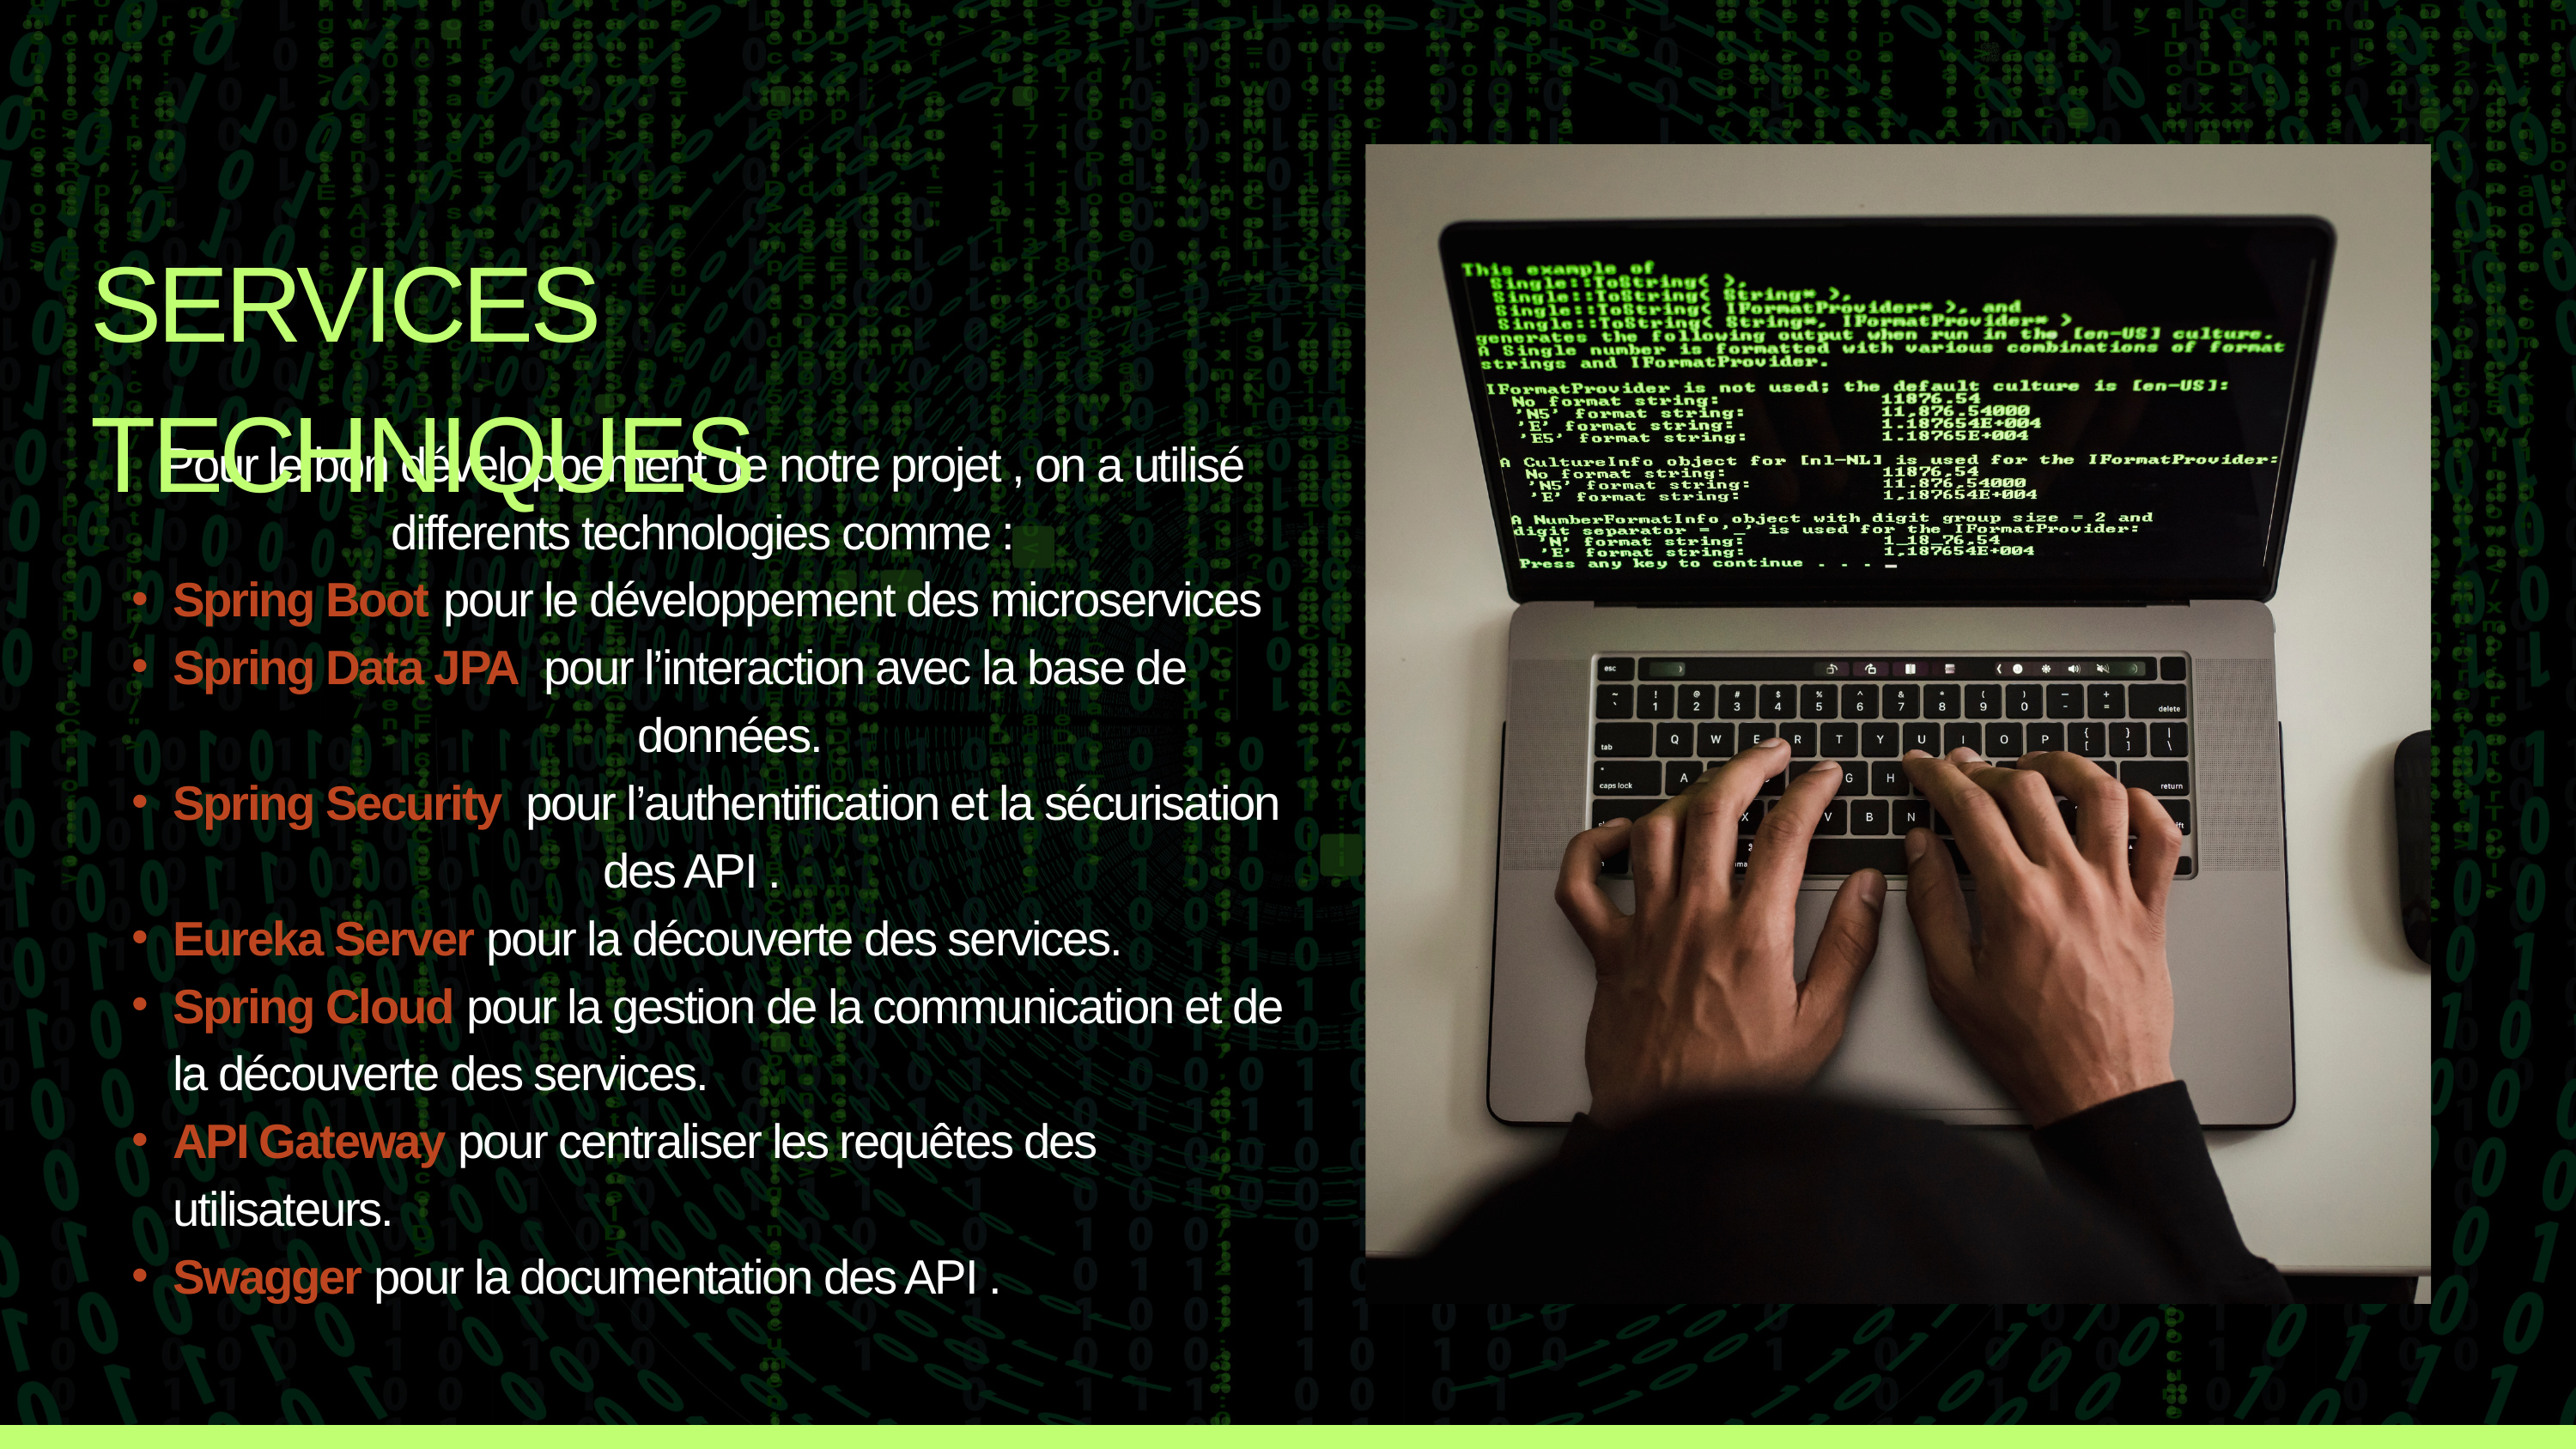

SERVICES TECHNIQUES
Pour le bon développement de notre projet , on a utilisé differents technologies comme :
Spring Boot pour le développement des microservices
Spring Data JPA  pour l’interaction avec la base de
                                               données.
Spring Security  pour l’authentification et la sécurisation
                                            des API .
Eureka Server pour la découverte des services.
Spring Cloud pour la gestion de la communication et de la découverte des services.
API Gateway pour centraliser les requêtes des utilisateurs.
Swagger pour la documentation des API .